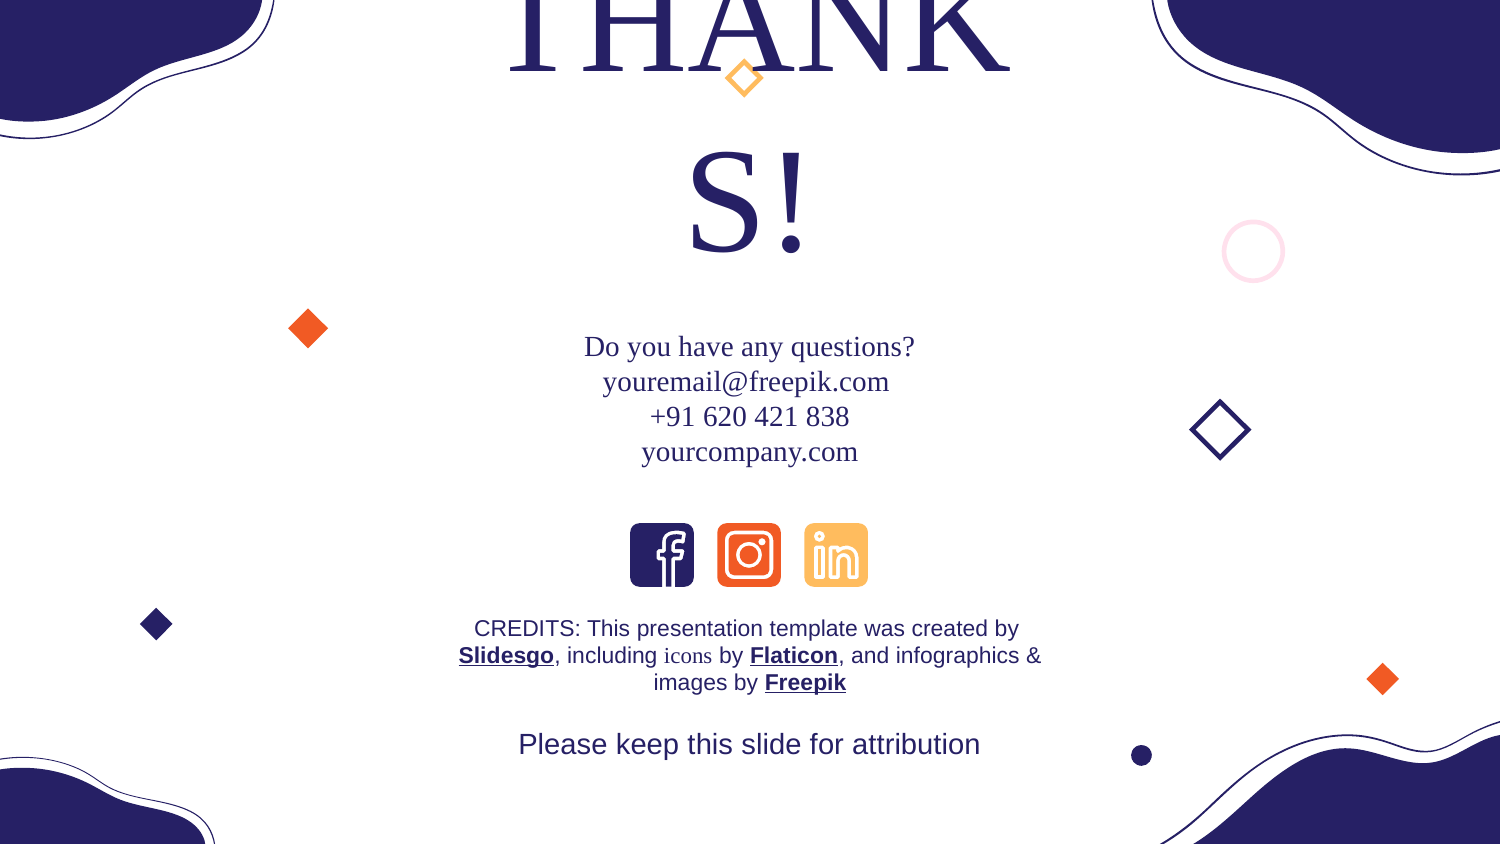

# THANKS!
Do you have any questions? youremail@freepik.com
+91 620 421 838
yourcompany.com

Please keep this slide for attribution